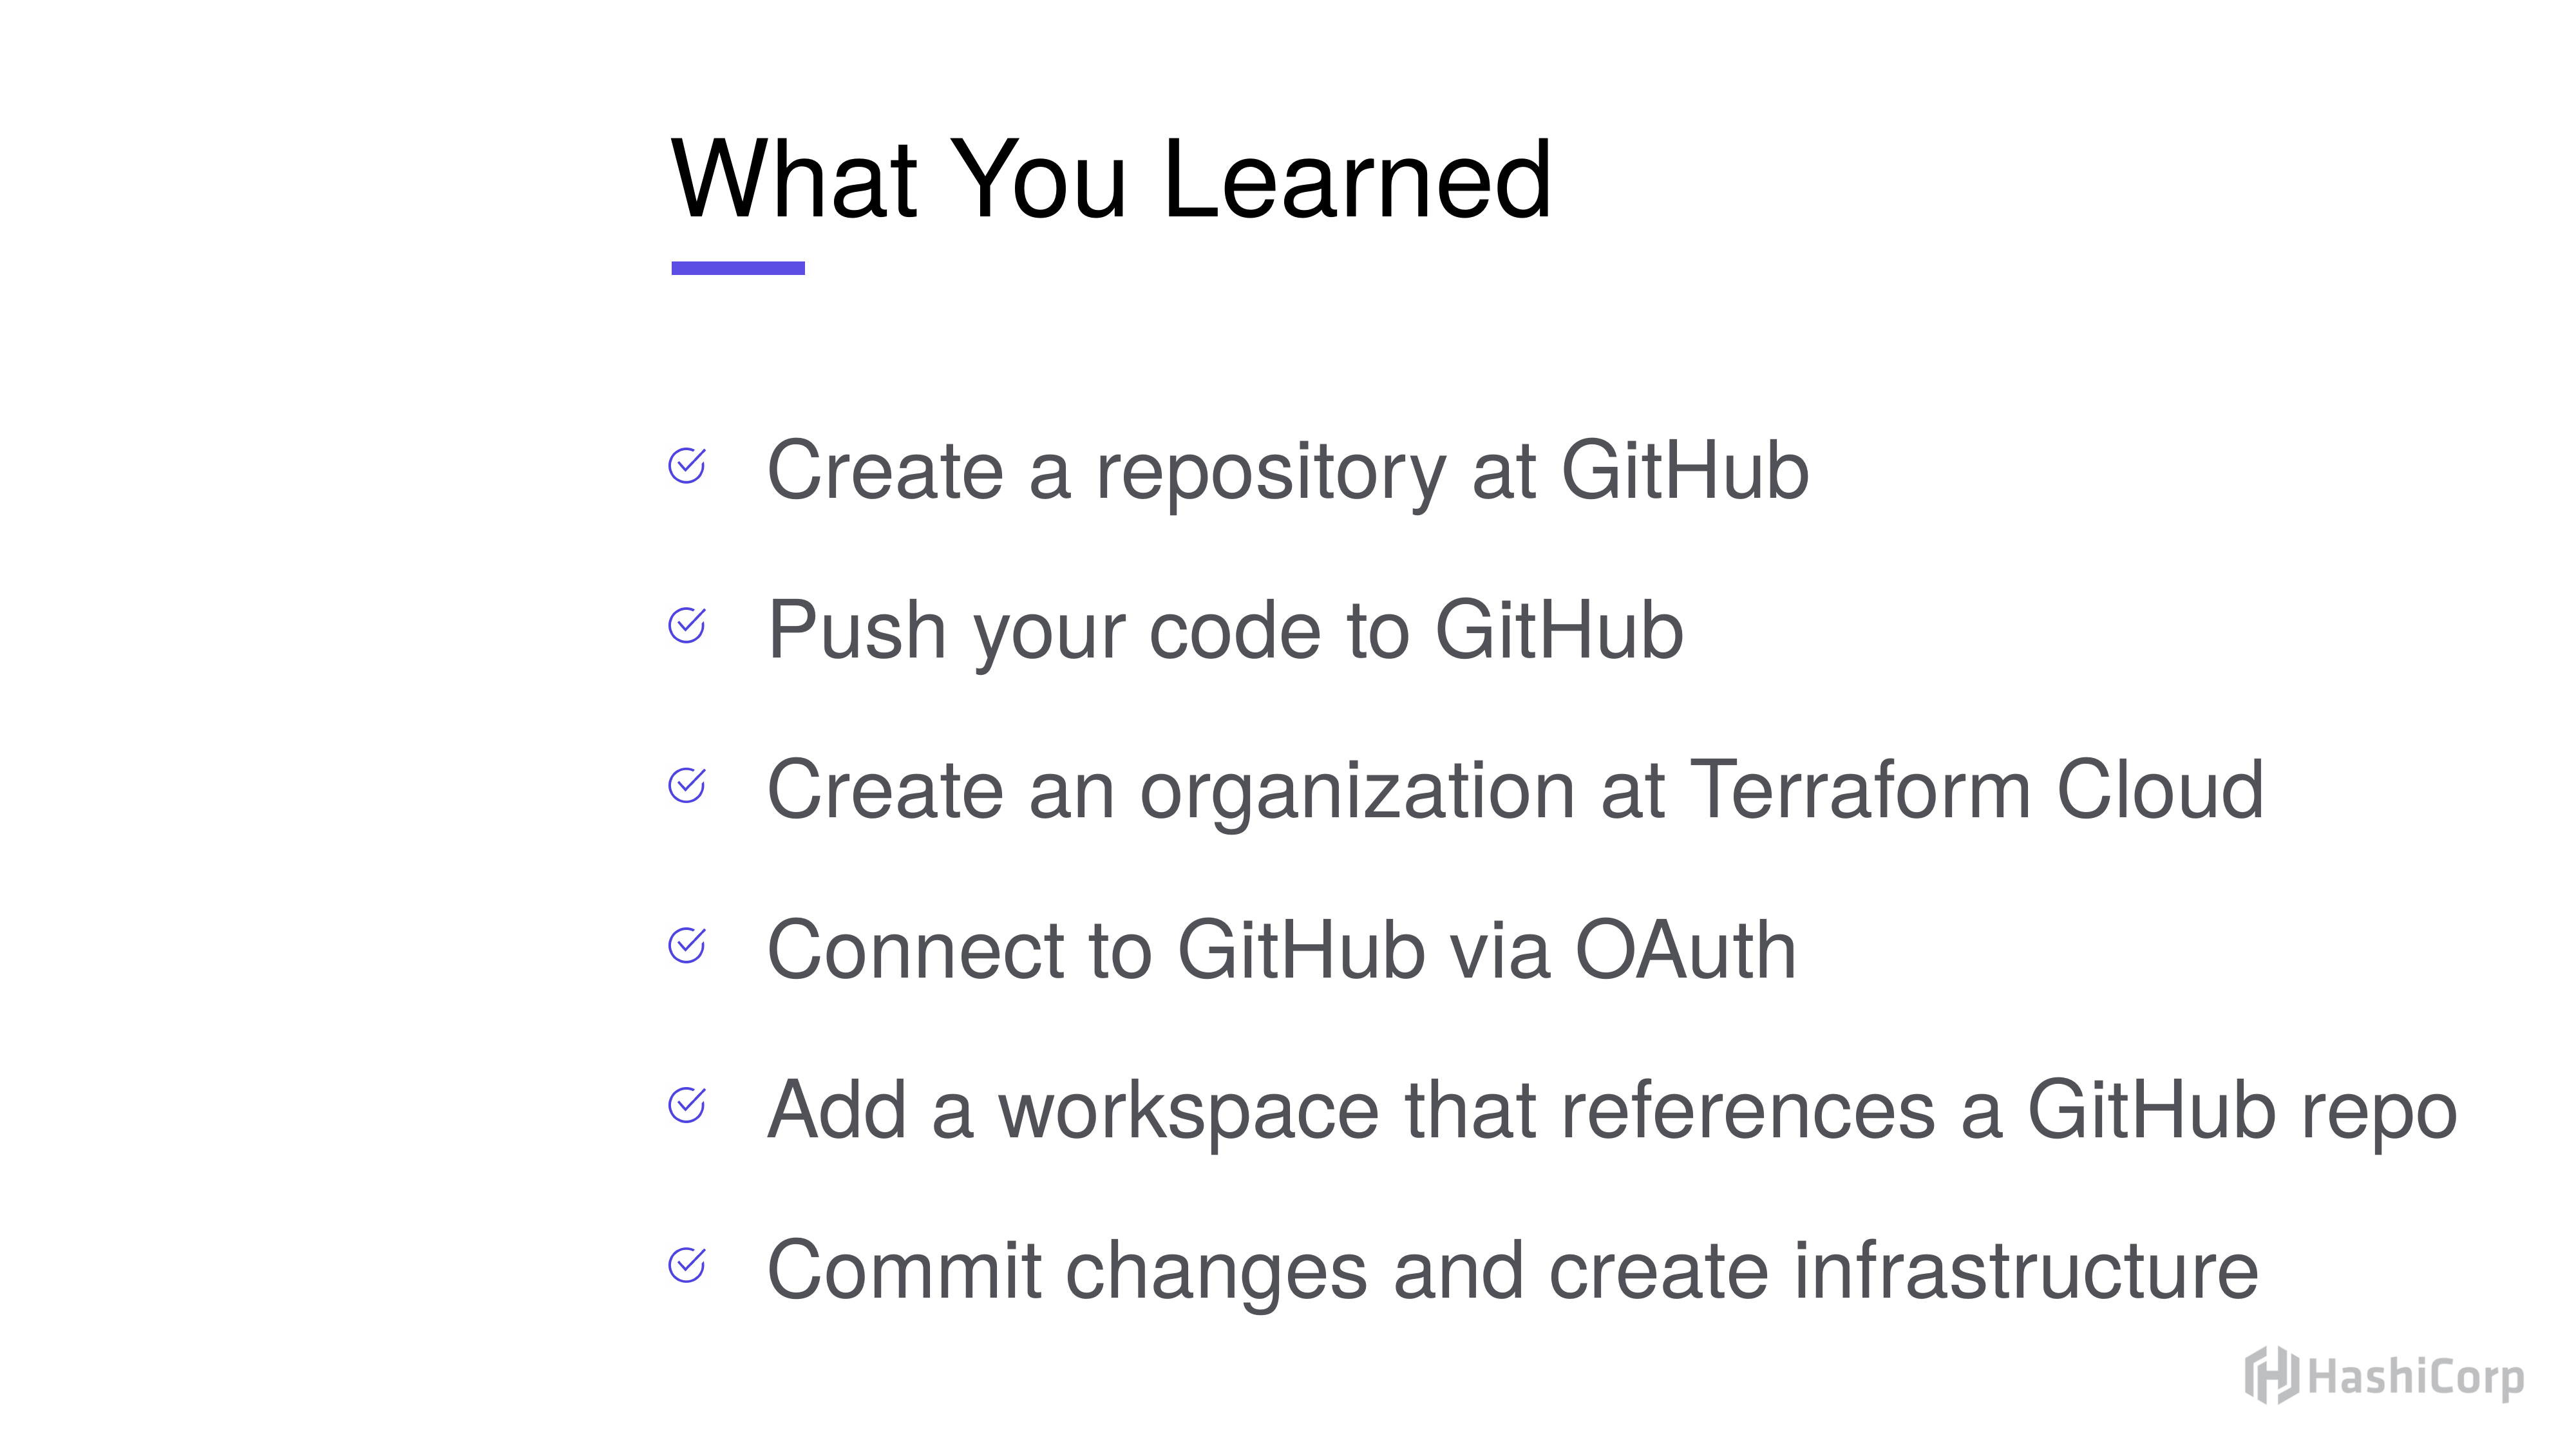

# What You Learned

Create a repository at GitHub
Push your code to GitHub
Create an organization at Terraform Cloud
Connect to GitHub via OAuth
Add a workspace that references a GitHub repo
Commit changes and create infrastructure

330